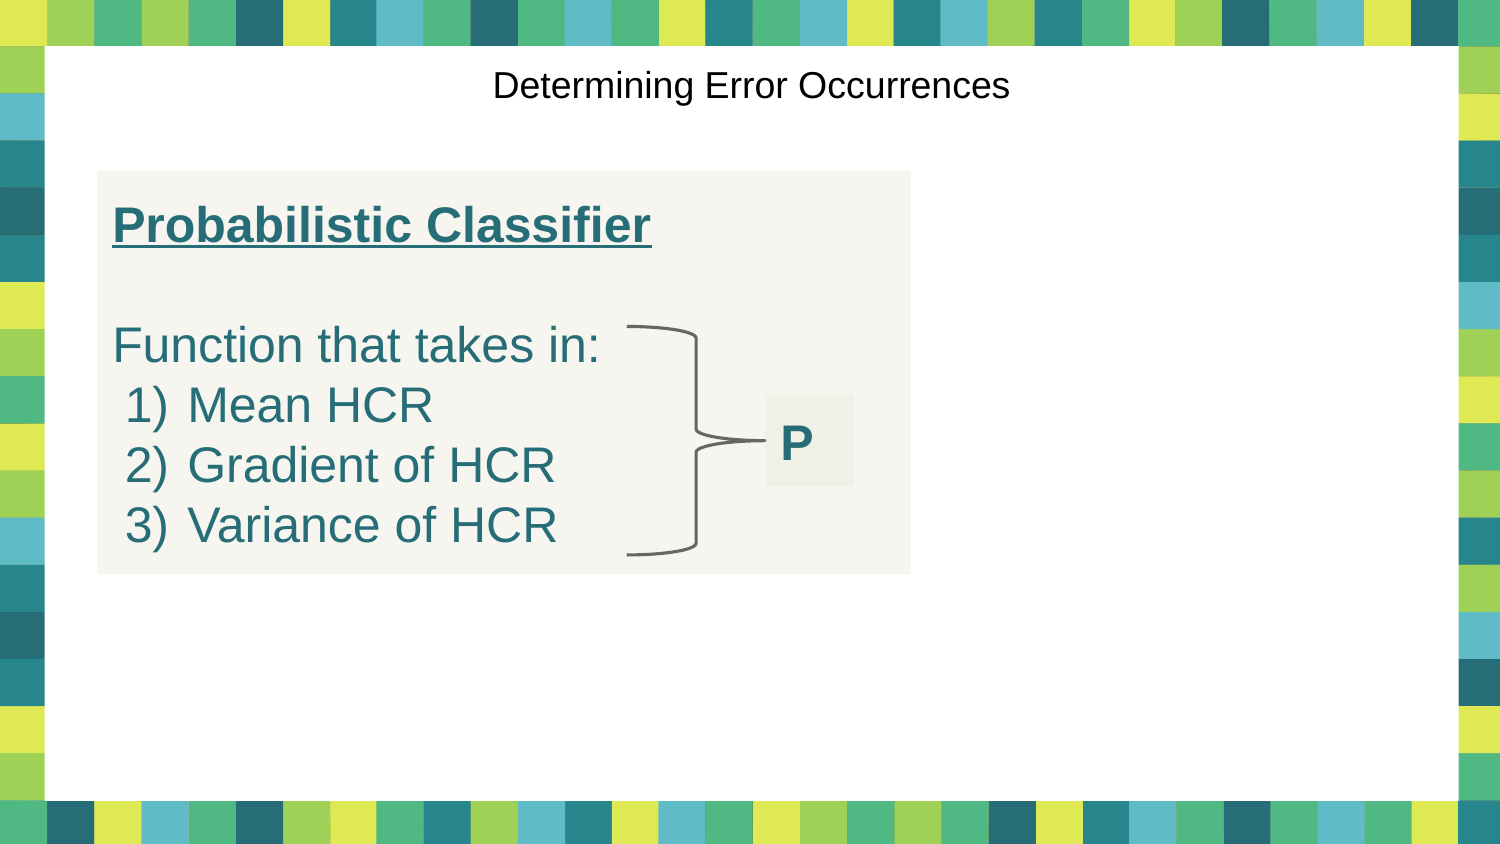

Determining Error Occurrences
Use big image.
Probabilistic Classifier

Function that takes in:
Mean HCR
Gradient of HCR
Variance of HCR

P